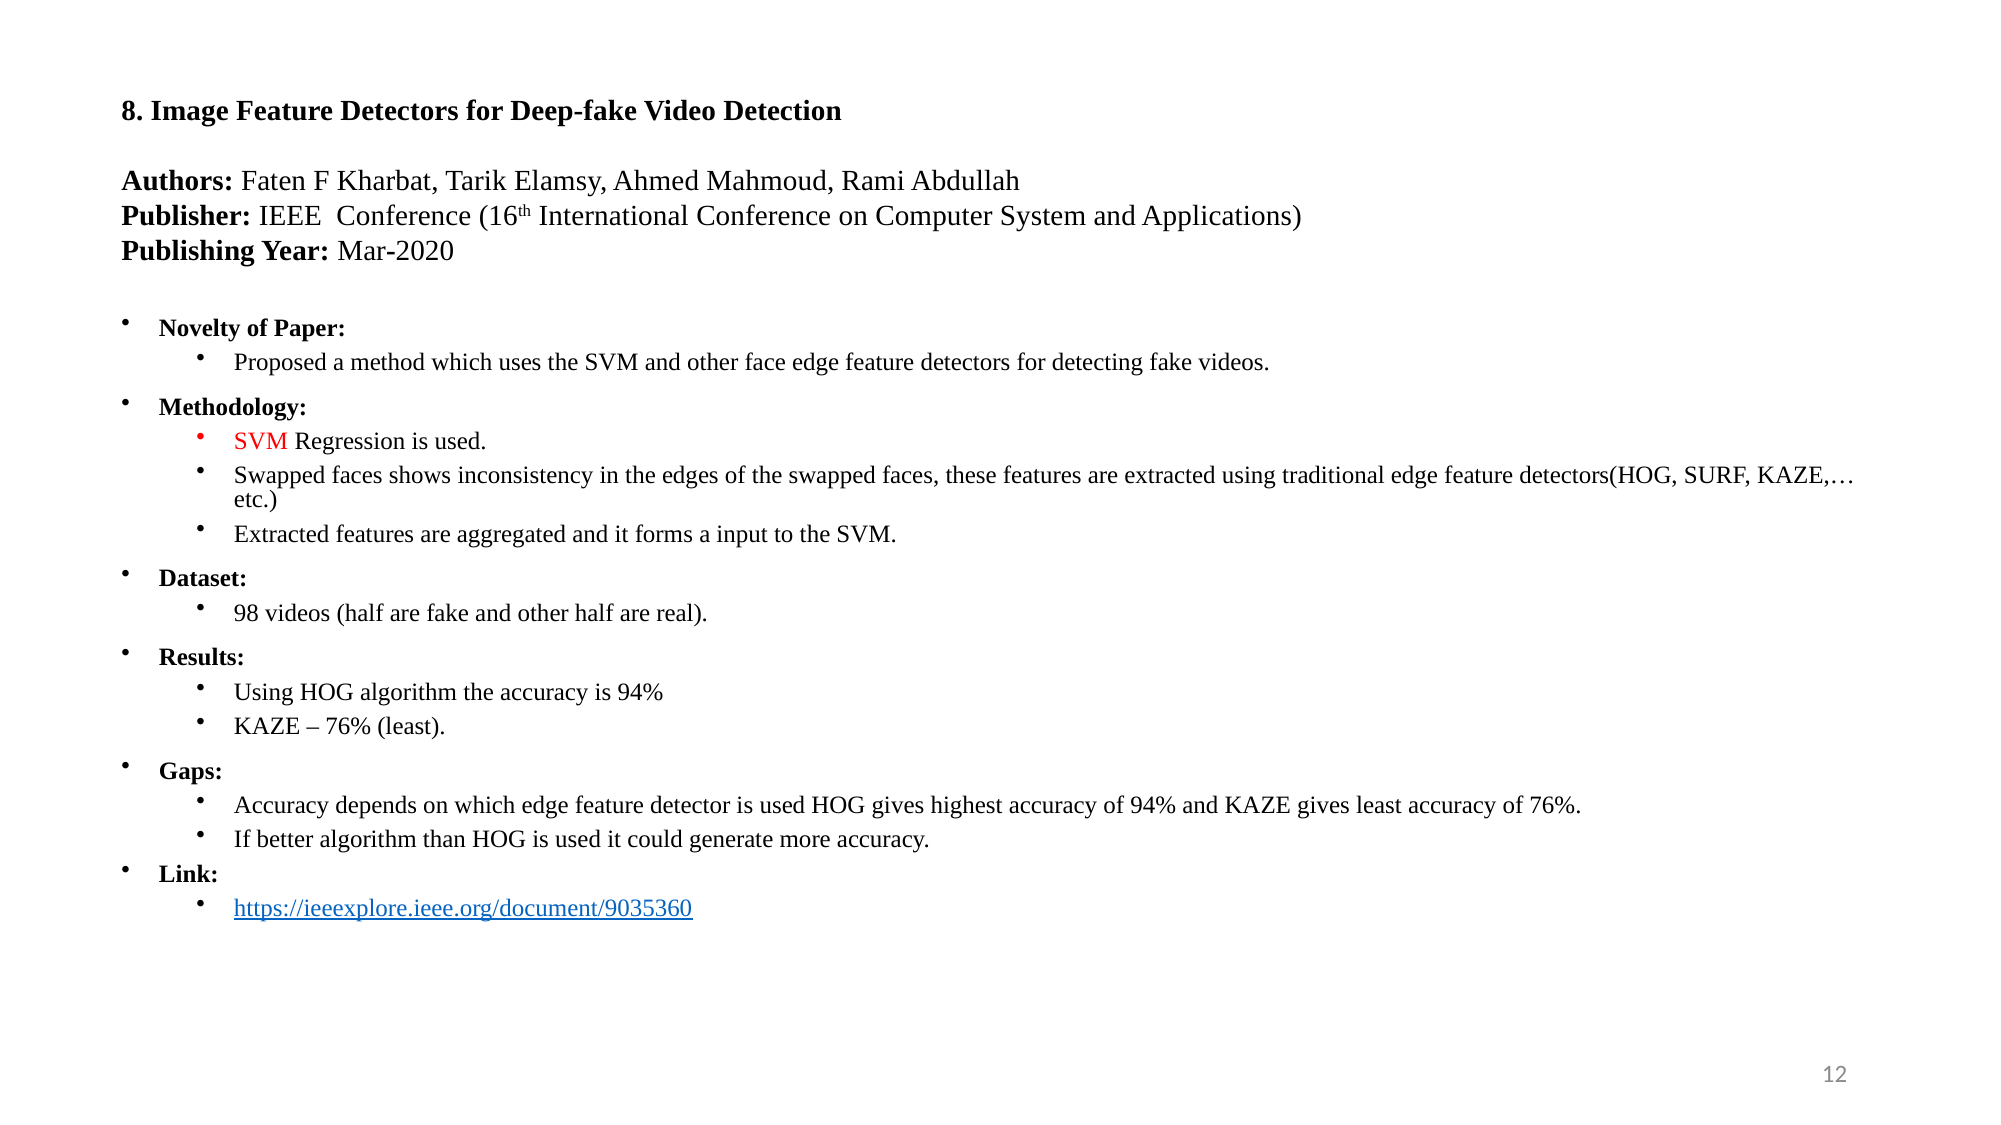

8. Image Feature Detectors for Deep-fake Video Detection

Authors: Faten F Kharbat, Tarik Elamsy, Ahmed Mahmoud, Rami Abdullah
Publisher: IEEE  Conference (16th International Conference on Computer System and Applications)
Publishing Year: Mar-2020

Novelty of Paper:
Proposed a method which uses the SVM and other face edge feature detectors for detecting fake videos.
Methodology:
SVM Regression is used.
Swapped faces shows inconsistency in the edges of the swapped faces, these features are extracted using traditional edge feature detectors(HOG, SURF, KAZE,…etc.)
Extracted features are aggregated and it forms a input to the SVM.
Dataset:
98 videos (half are fake and other half are real).
Results:
Using HOG algorithm the accuracy is 94%
KAZE – 76% (least).
Gaps:
Accuracy depends on which edge feature detector is used HOG gives highest accuracy of 94% and KAZE gives least accuracy of 76%.
If better algorithm than HOG is used it could generate more accuracy.
Link:
https://ieeexplore.ieee.org/document/9035360

12